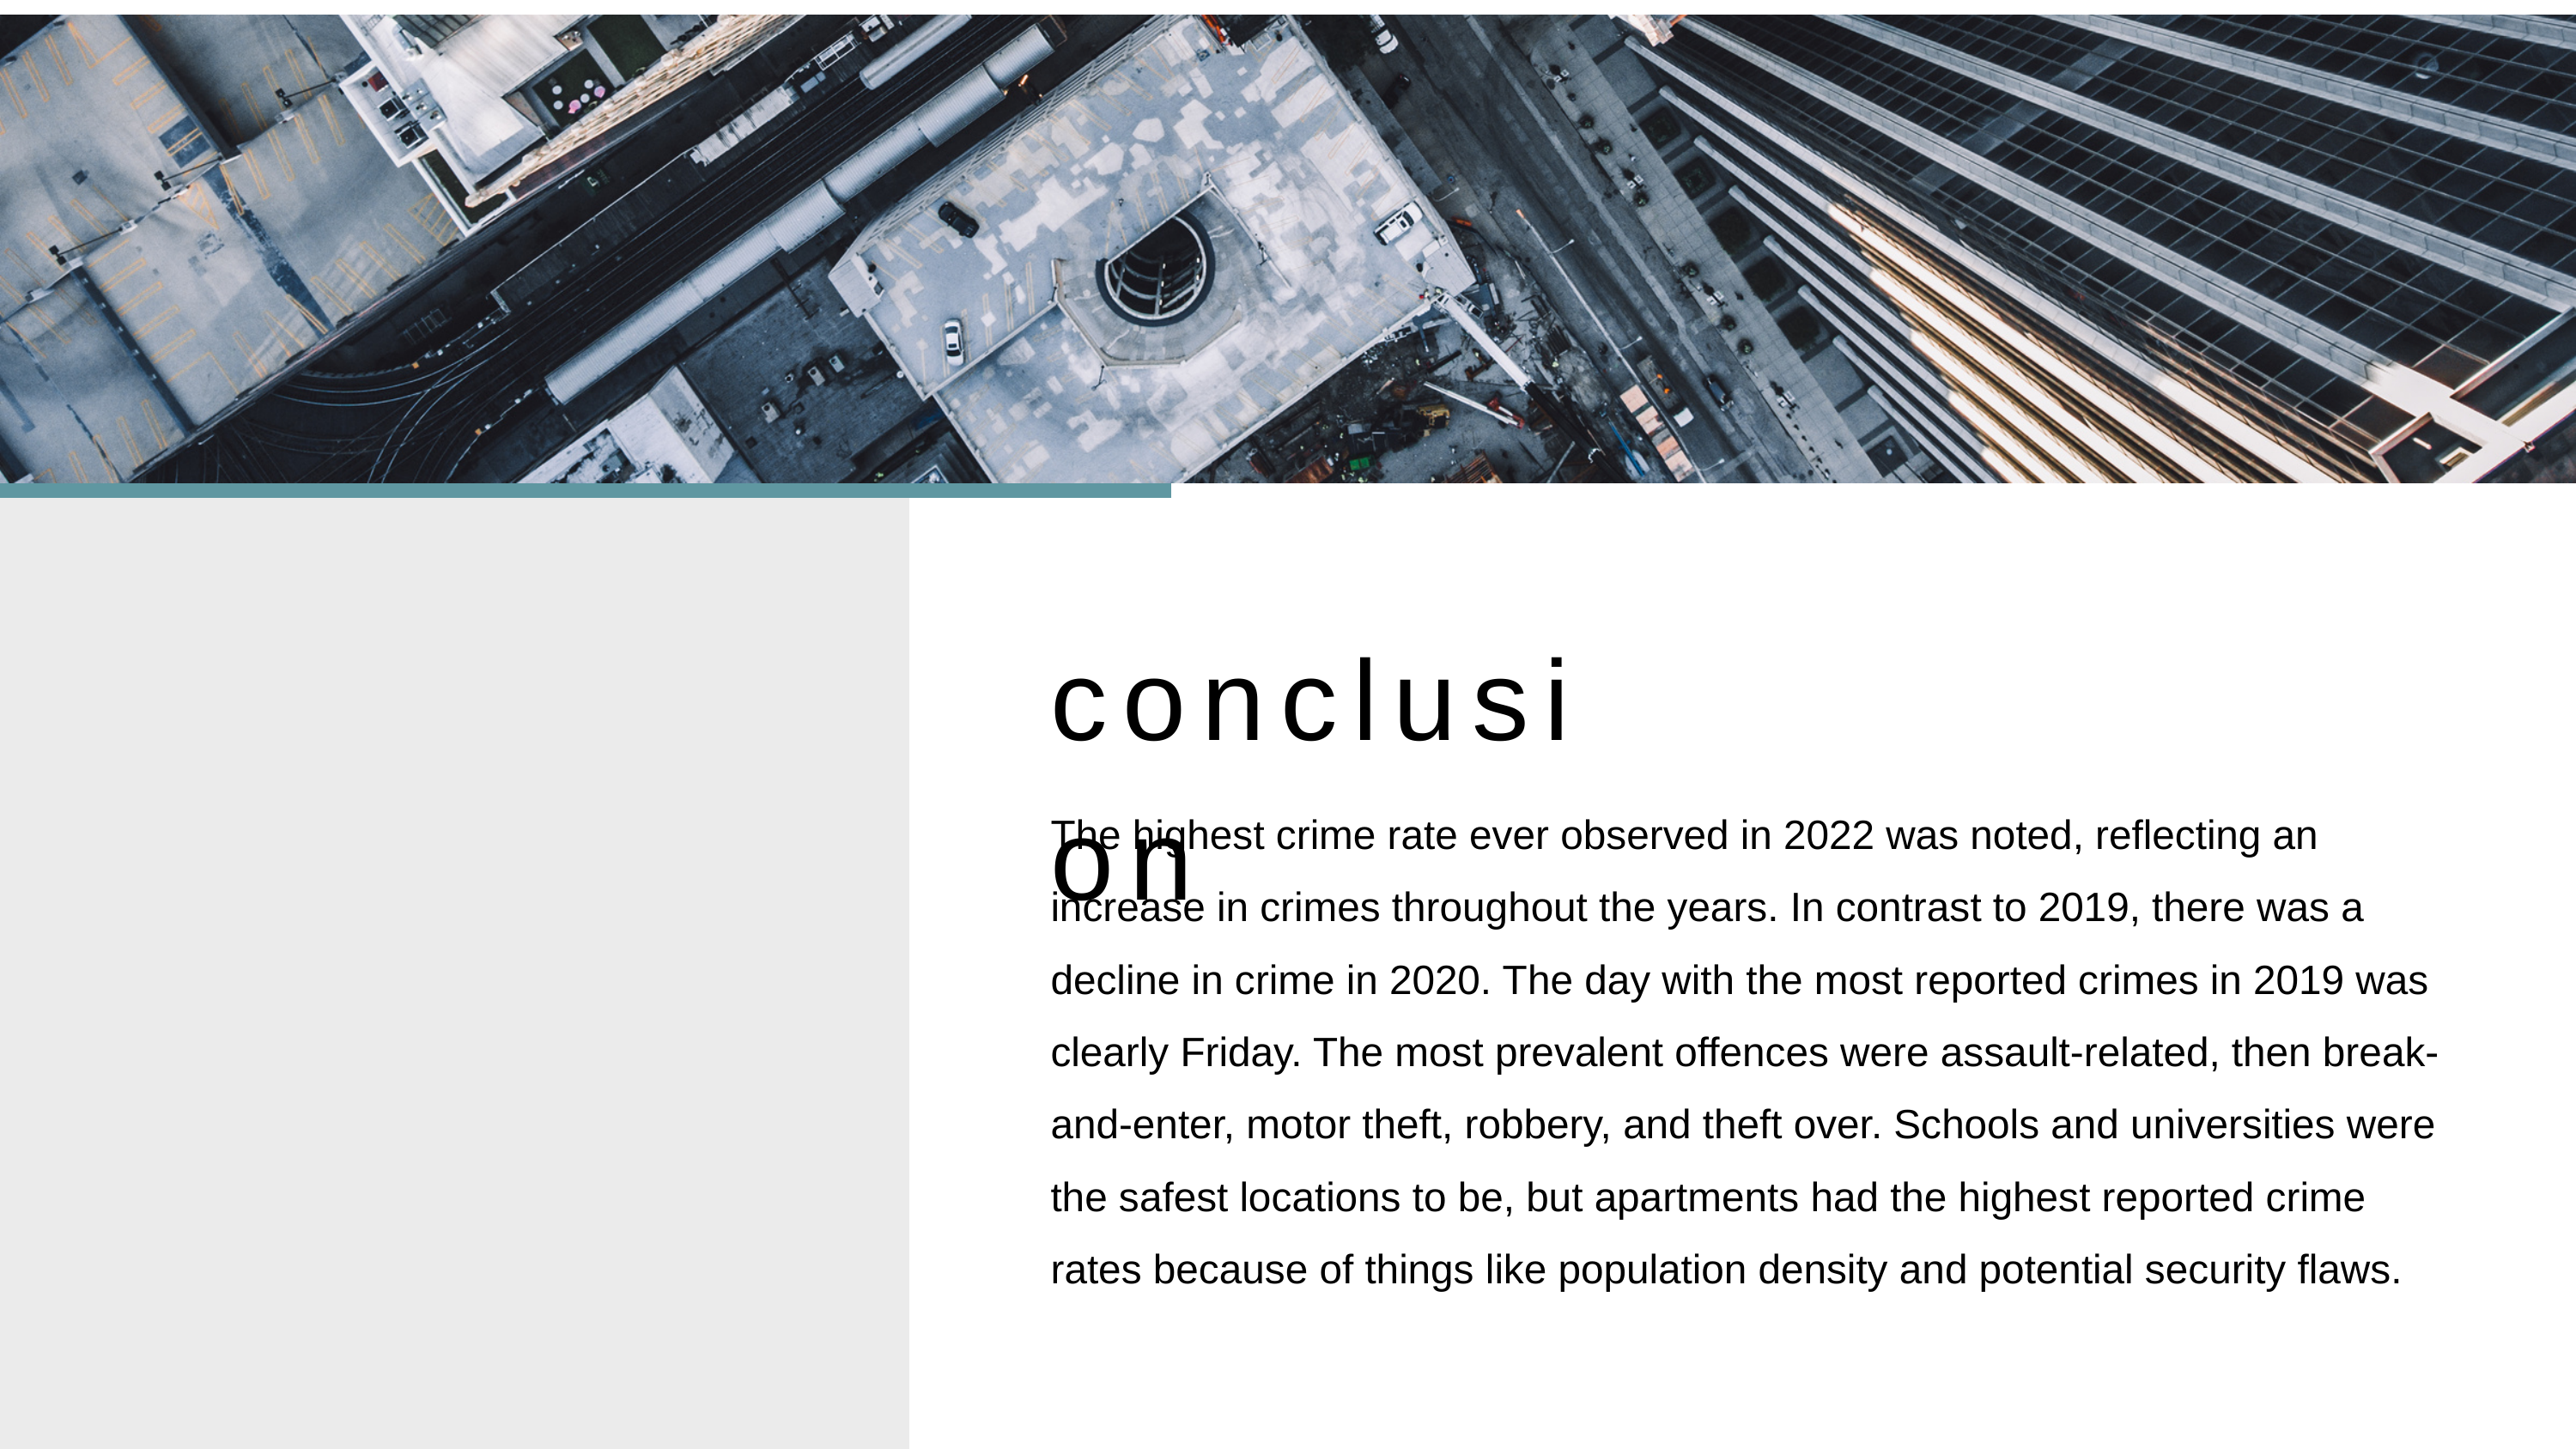

conclusion
The highest crime rate ever observed in 2022 was noted, reflecting an increase in crimes throughout the years. In contrast to 2019, there was a decline in crime in 2020. The day with the most reported crimes in 2019 was clearly Friday. The most prevalent offences were assault-related, then break-and-enter, motor theft, robbery, and theft over. Schools and universities were the safest locations to be, but apartments had the highest reported crime rates because of things like population density and potential security flaws.